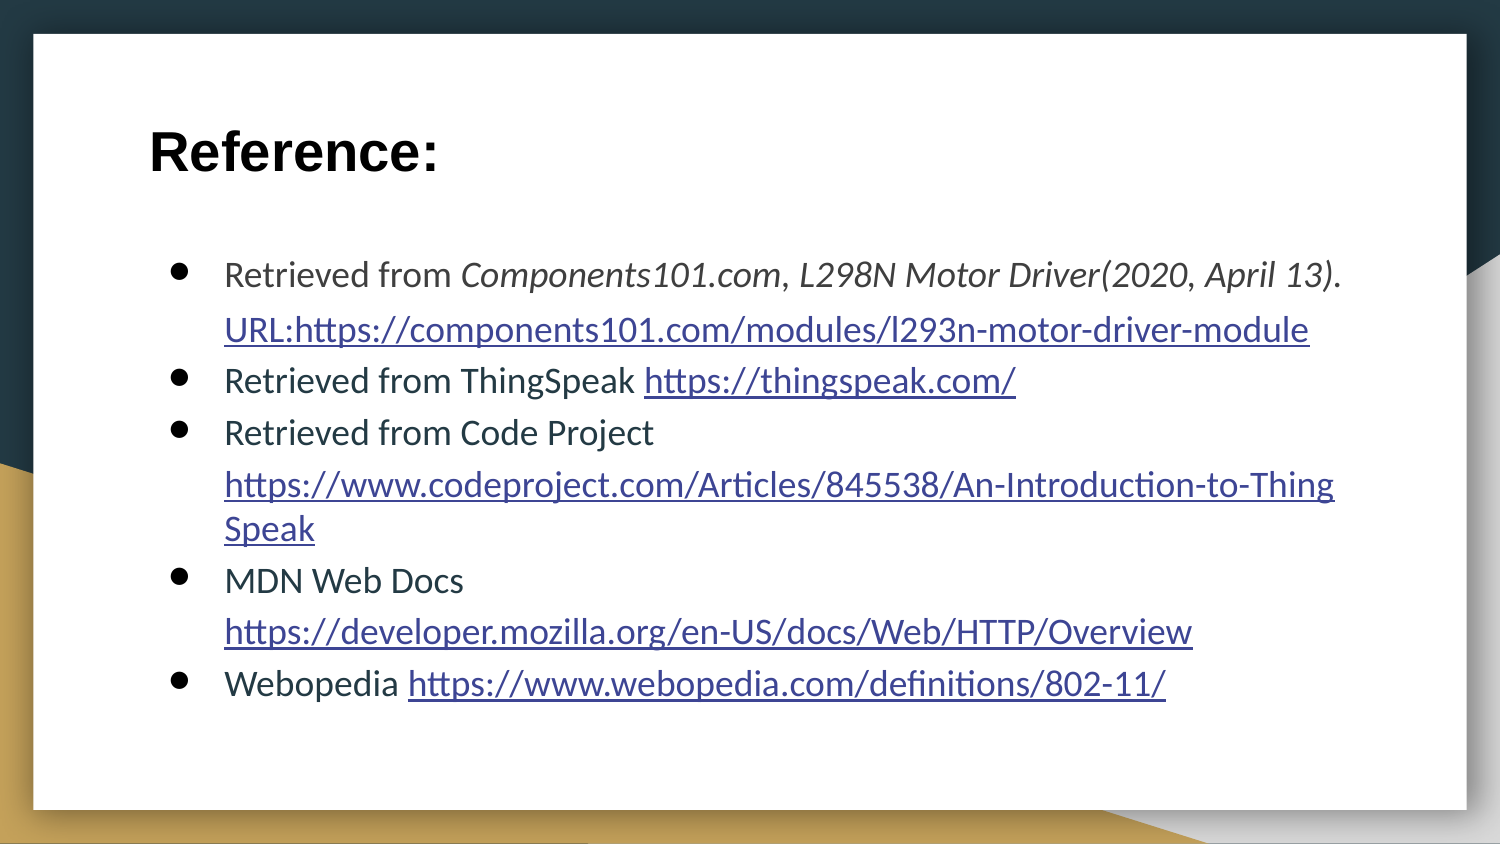

# Reference:
Retrieved from Components101.com, L298N Motor Driver(2020, April 13).URL:https://components101.com/modules/l293n-motor-driver-module
Retrieved from ThingSpeak https://thingspeak.com/
Retrieved from Code Project https://www.codeproject.com/Articles/845538/An-Introduction-to-ThingSpeak
MDN Web Docs https://developer.mozilla.org/en-US/docs/Web/HTTP/Overview
Webopedia https://www.webopedia.com/definitions/802-11/